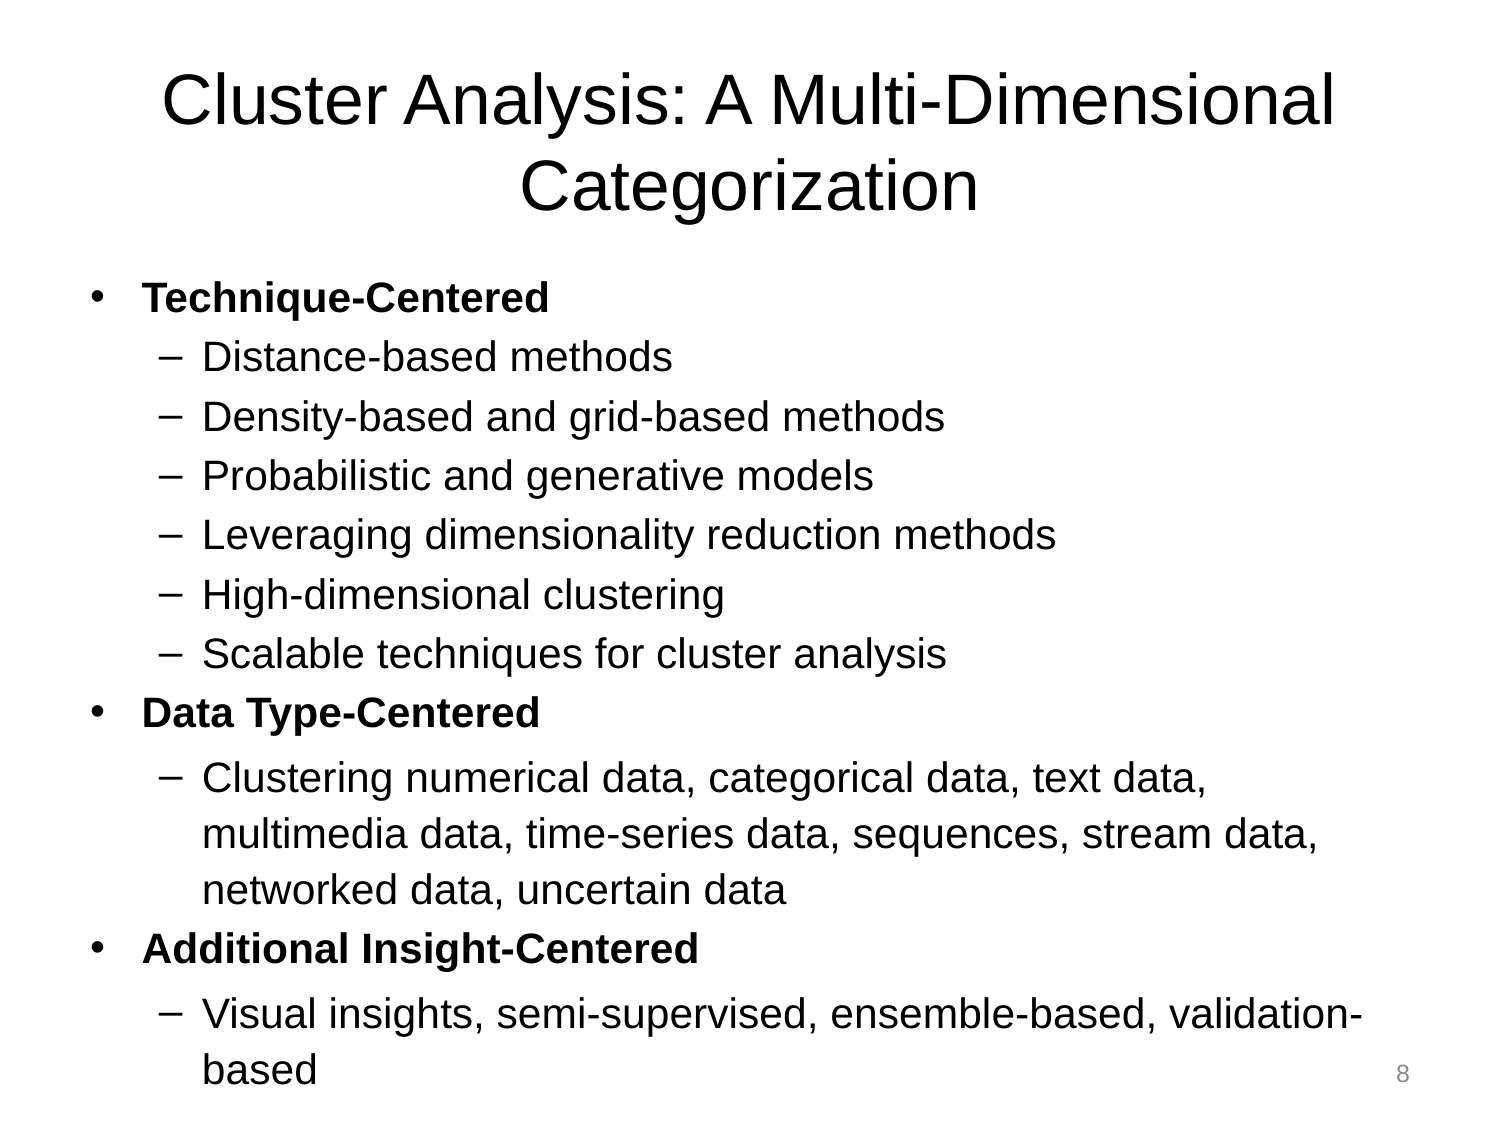

# Cluster Analysis: A Multi-Dimensional Categorization
Technique-Centered
Distance-based methods
Density-based and grid-based methods
Probabilistic and generative models
Leveraging dimensionality reduction methods
High-dimensional clustering
Scalable techniques for cluster analysis
Data Type-Centered
Clustering numerical data, categorical data, text data, multimedia data, time-series data, sequences, stream data, networked data, uncertain data
Additional Insight-Centered
Visual insights, semi-supervised, ensemble-based, validation-based
8